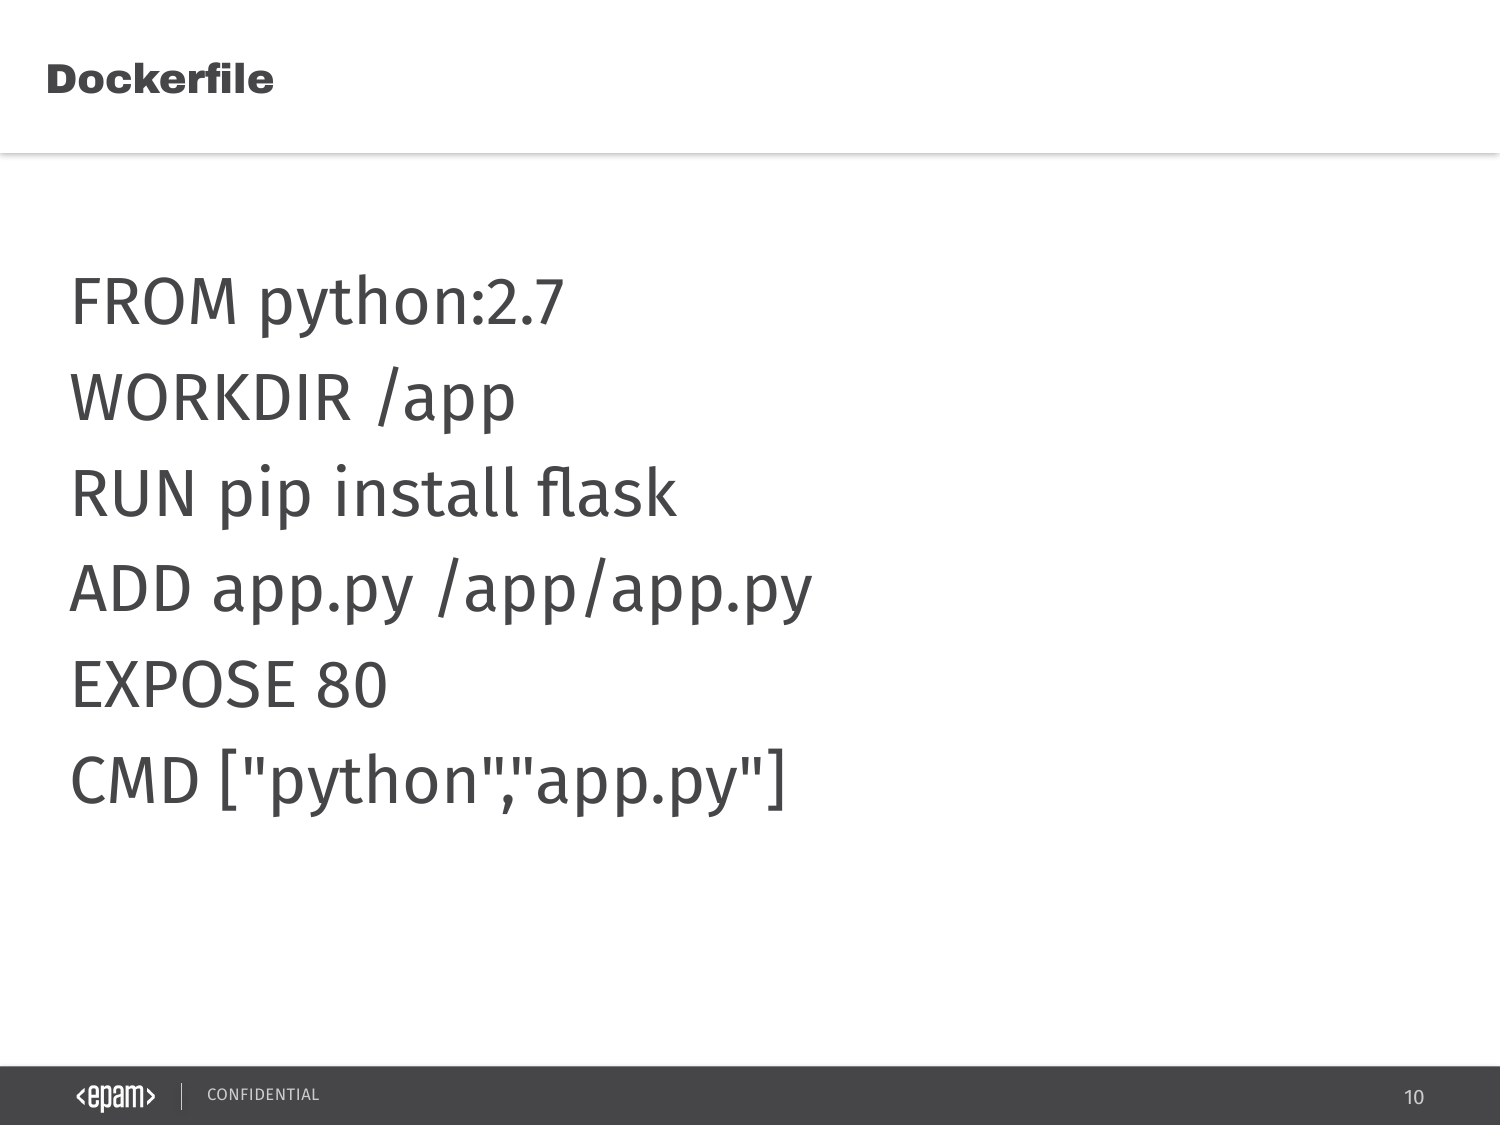

Dockerfile
FROM python:2.7
WORKDIR /app
RUN pip install flask
ADD app.py /app/app.py
EXPOSE 80
CMD ["python","app.py"]